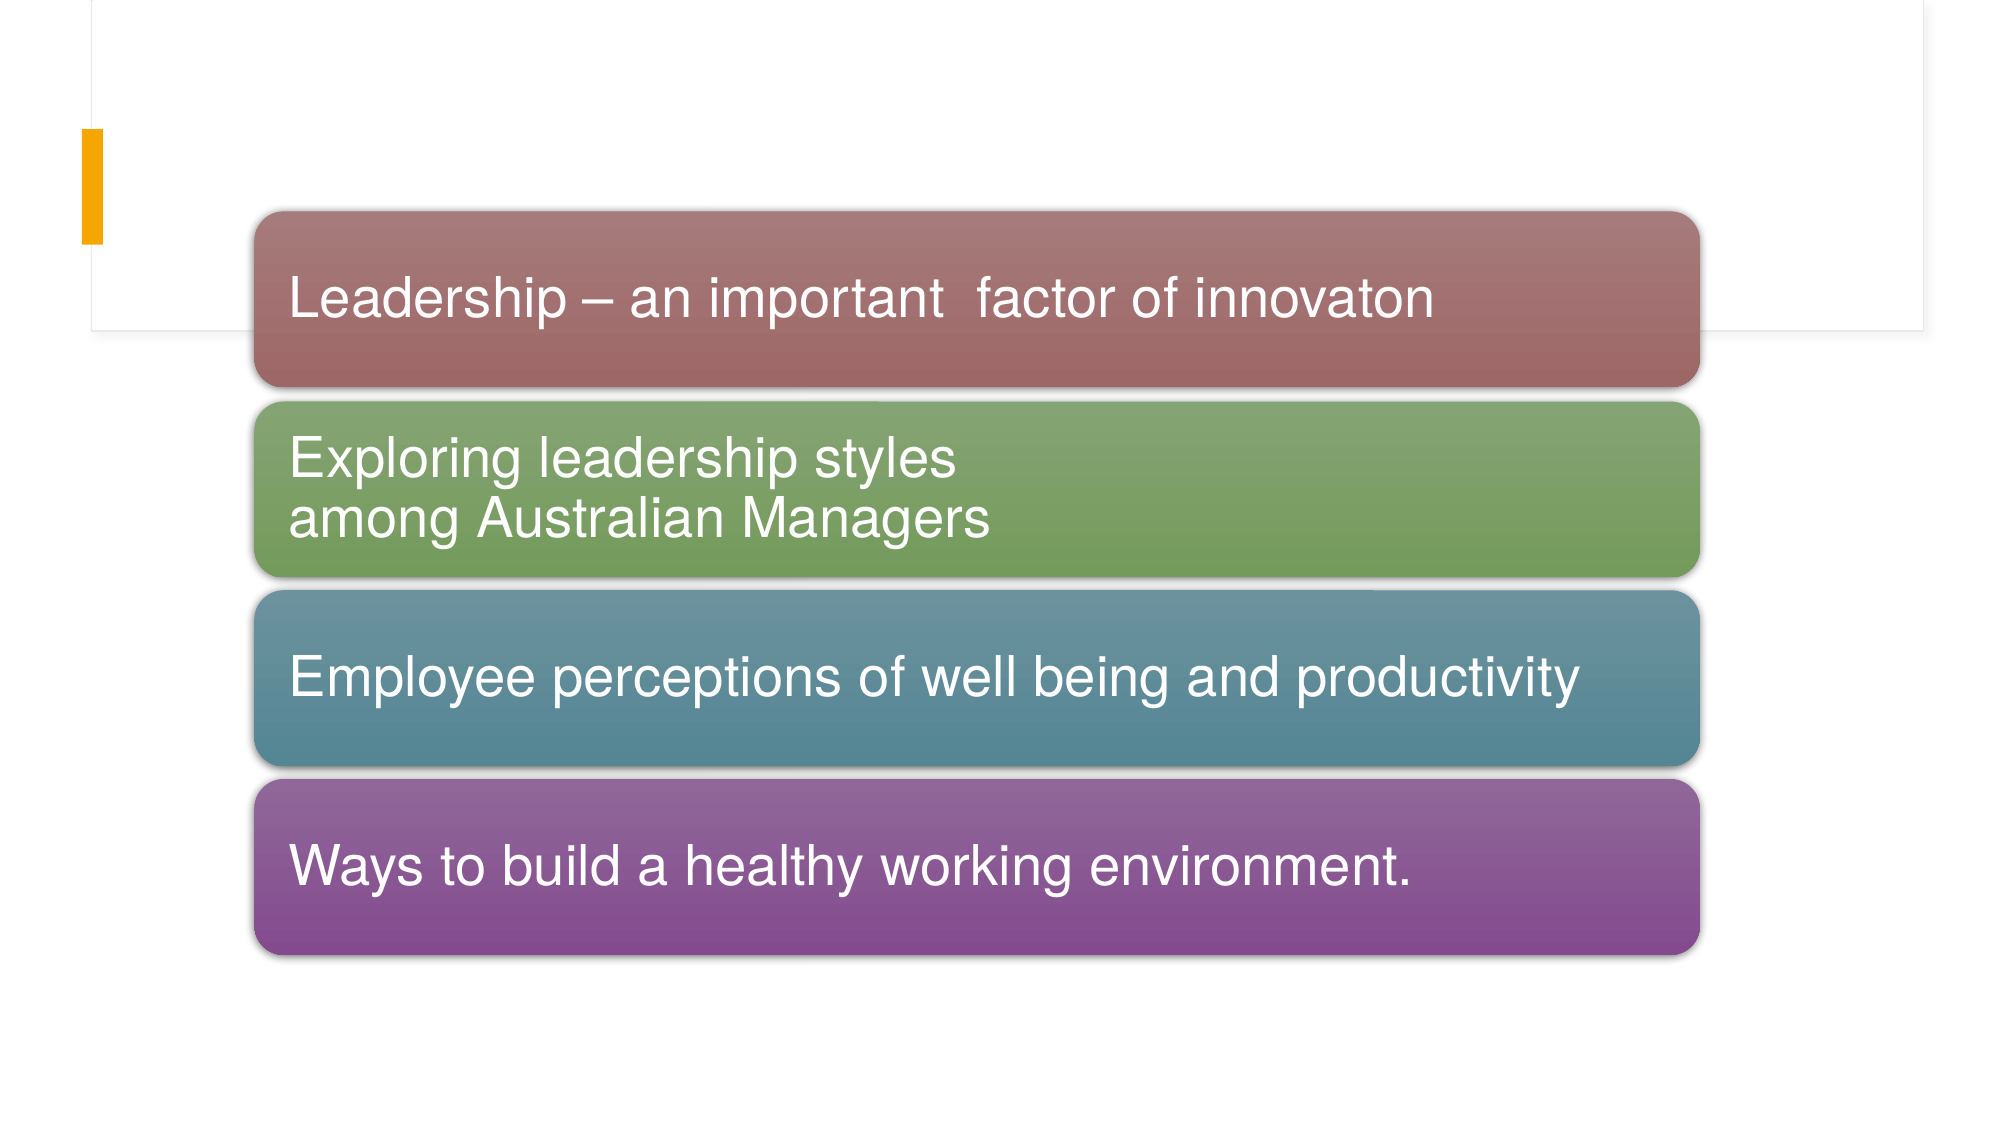

Leadership – an important  factor of innovaton
Exploring leadership styles among Australian Managers
Employee perceptions of well being and productivity
Ways to build a healthy working environment.